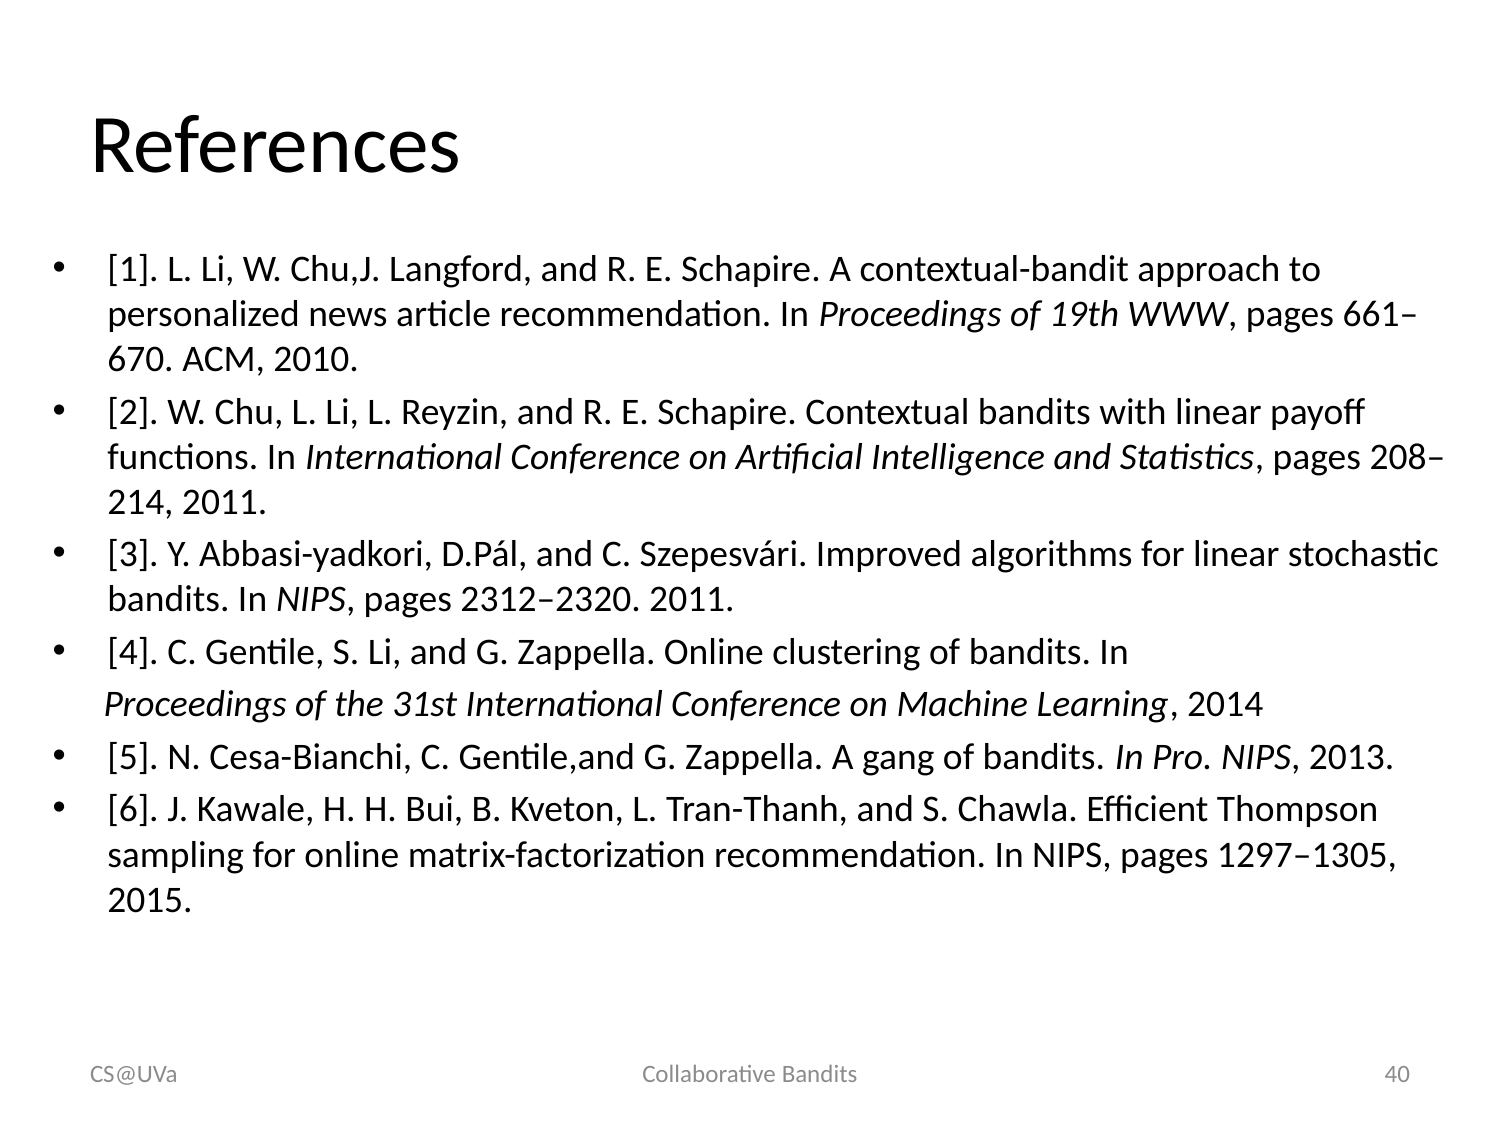

# References
[1]. L. Li, W. Chu,J. Langford, and R. E. Schapire. A contextual-bandit approach to personalized news article recommendation. In Proceedings of 19th WWW, pages 661–670. ACM, 2010.
[2]. W. Chu, L. Li, L. Reyzin, and R. E. Schapire. Contextual bandits with linear payoff functions. In International Conference on Artificial Intelligence and Statistics, pages 208–214, 2011.
[3]. Y. Abbasi-yadkori, D.Pál, and C. Szepesvári. Improved algorithms for linear stochastic bandits. In NIPS, pages 2312–2320. 2011.
[4]. C. Gentile, S. Li, and G. Zappella. Online clustering of bandits. In
      Proceedings of the 31st International Conference on Machine Learning, 2014
[5]. N. Cesa-Bianchi, C. Gentile,and G. Zappella. A gang of bandits. In Pro. NIPS, 2013.
[6]. J. Kawale, H. H. Bui, B. Kveton, L. Tran-Thanh, and S. Chawla. Efficient Thompson sampling for online matrix-factorization recommendation. In NIPS, pages 1297–1305, 2015.

CS@UVa
Collaborative Bandits
40